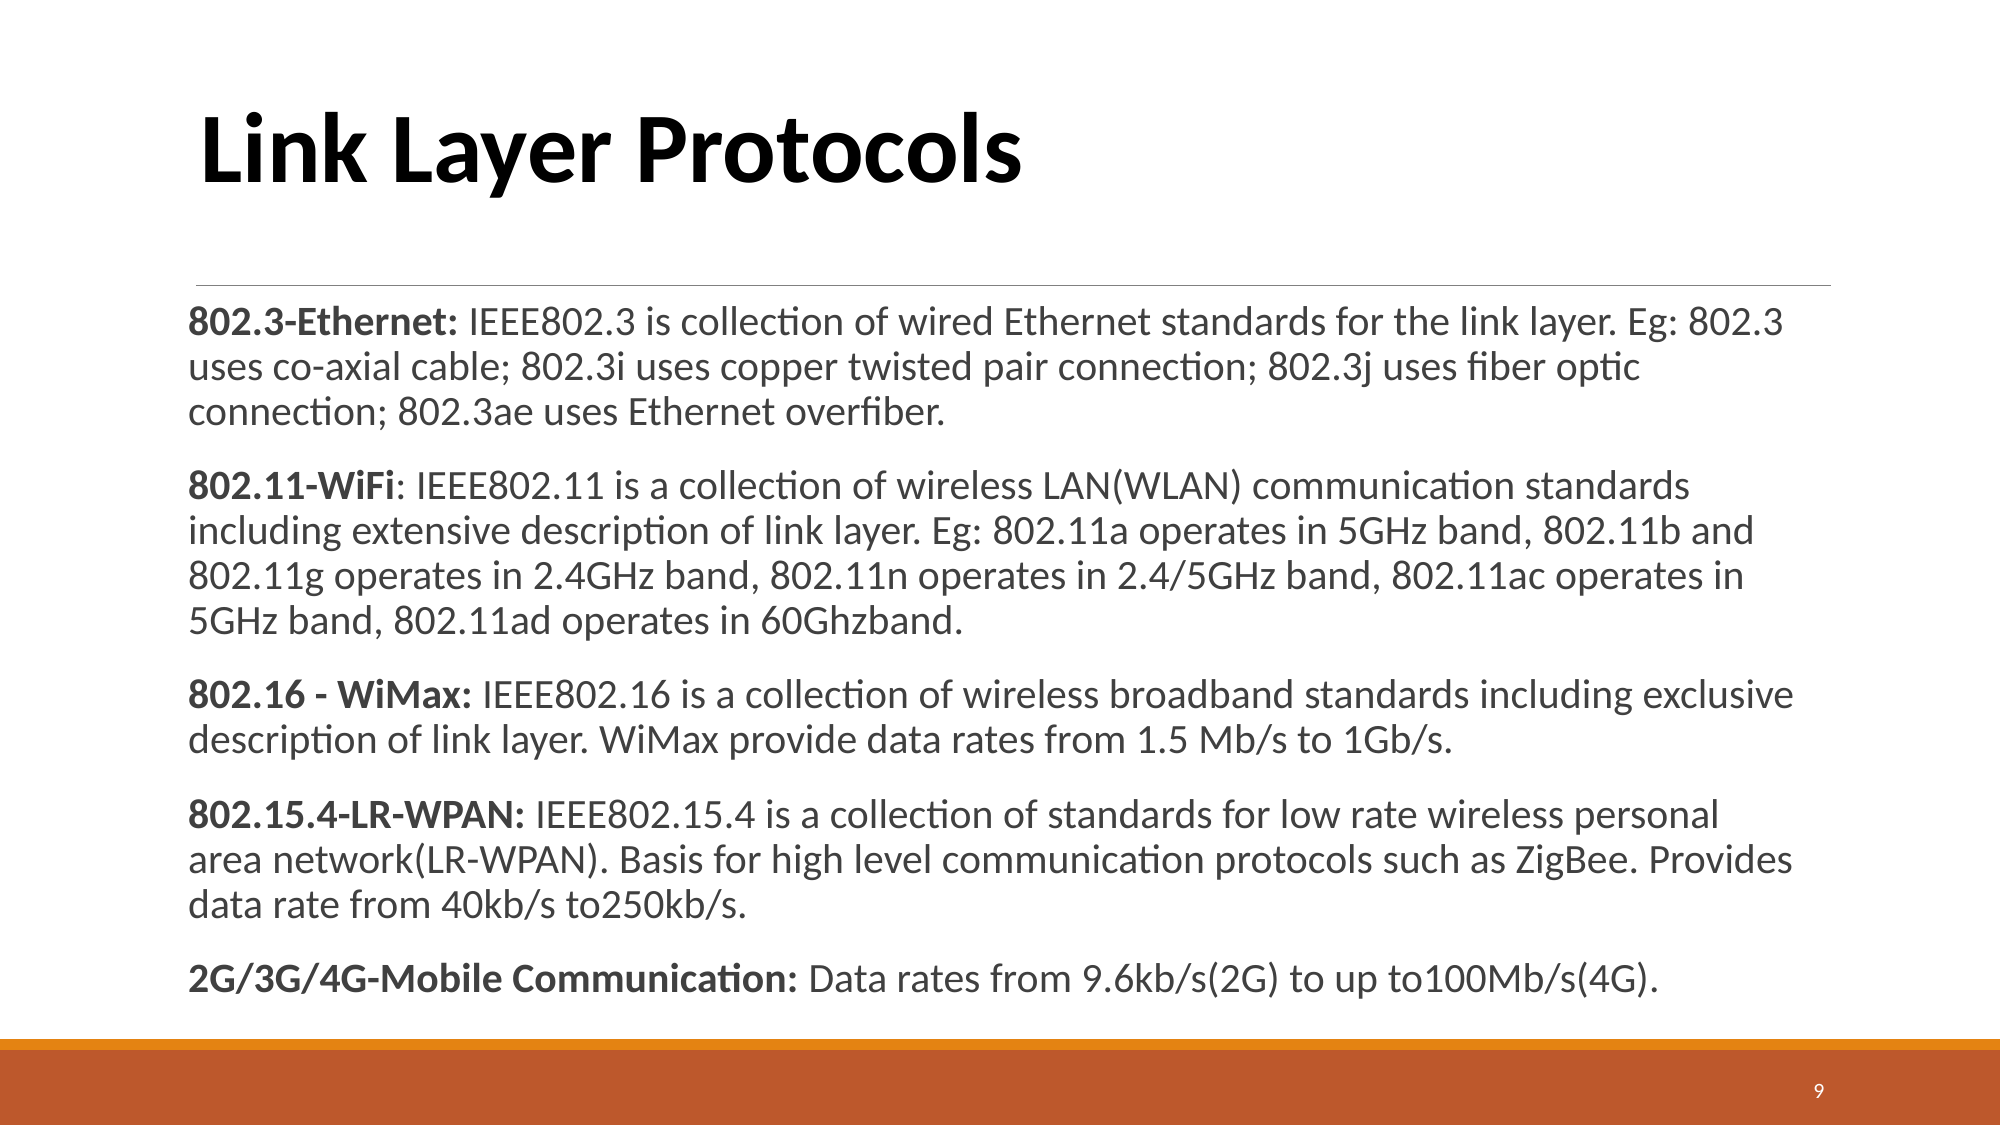

Link Layer Protocols
802.3-Ethernet: IEEE802.3 is collection of wired Ethernet standards for the link layer. Eg: 802.3 uses co-axial cable; 802.3i uses copper twisted pair connection; 802.3j uses fiber optic connection; 802.3ae uses Ethernet overfiber.
802.11-WiFi: IEEE802.11 is a collection of wireless LAN(WLAN) communication standards including extensive description of link layer. Eg: 802.11a operates in 5GHz band, 802.11b and 802.11g operates in 2.4GHz band, 802.11n operates in 2.4/5GHz band, 802.11ac operates in 5GHz band, 802.11ad operates in 60Ghzband.
802.16 - WiMax: IEEE802.16 is a collection of wireless broadband standards including exclusive description of link layer. WiMax provide data rates from 1.5 Mb/s to 1Gb/s.
802.15.4-LR-WPAN: IEEE802.15.4 is a collection of standards for low rate wireless personal area network(LR-WPAN). Basis for high level communication protocols such as ZigBee. Provides data rate from 40kb/s to250kb/s.
2G/3G/4G-Mobile Communication: Data rates from 9.6kb/s(2G) to up to100Mb/s(4G).

9